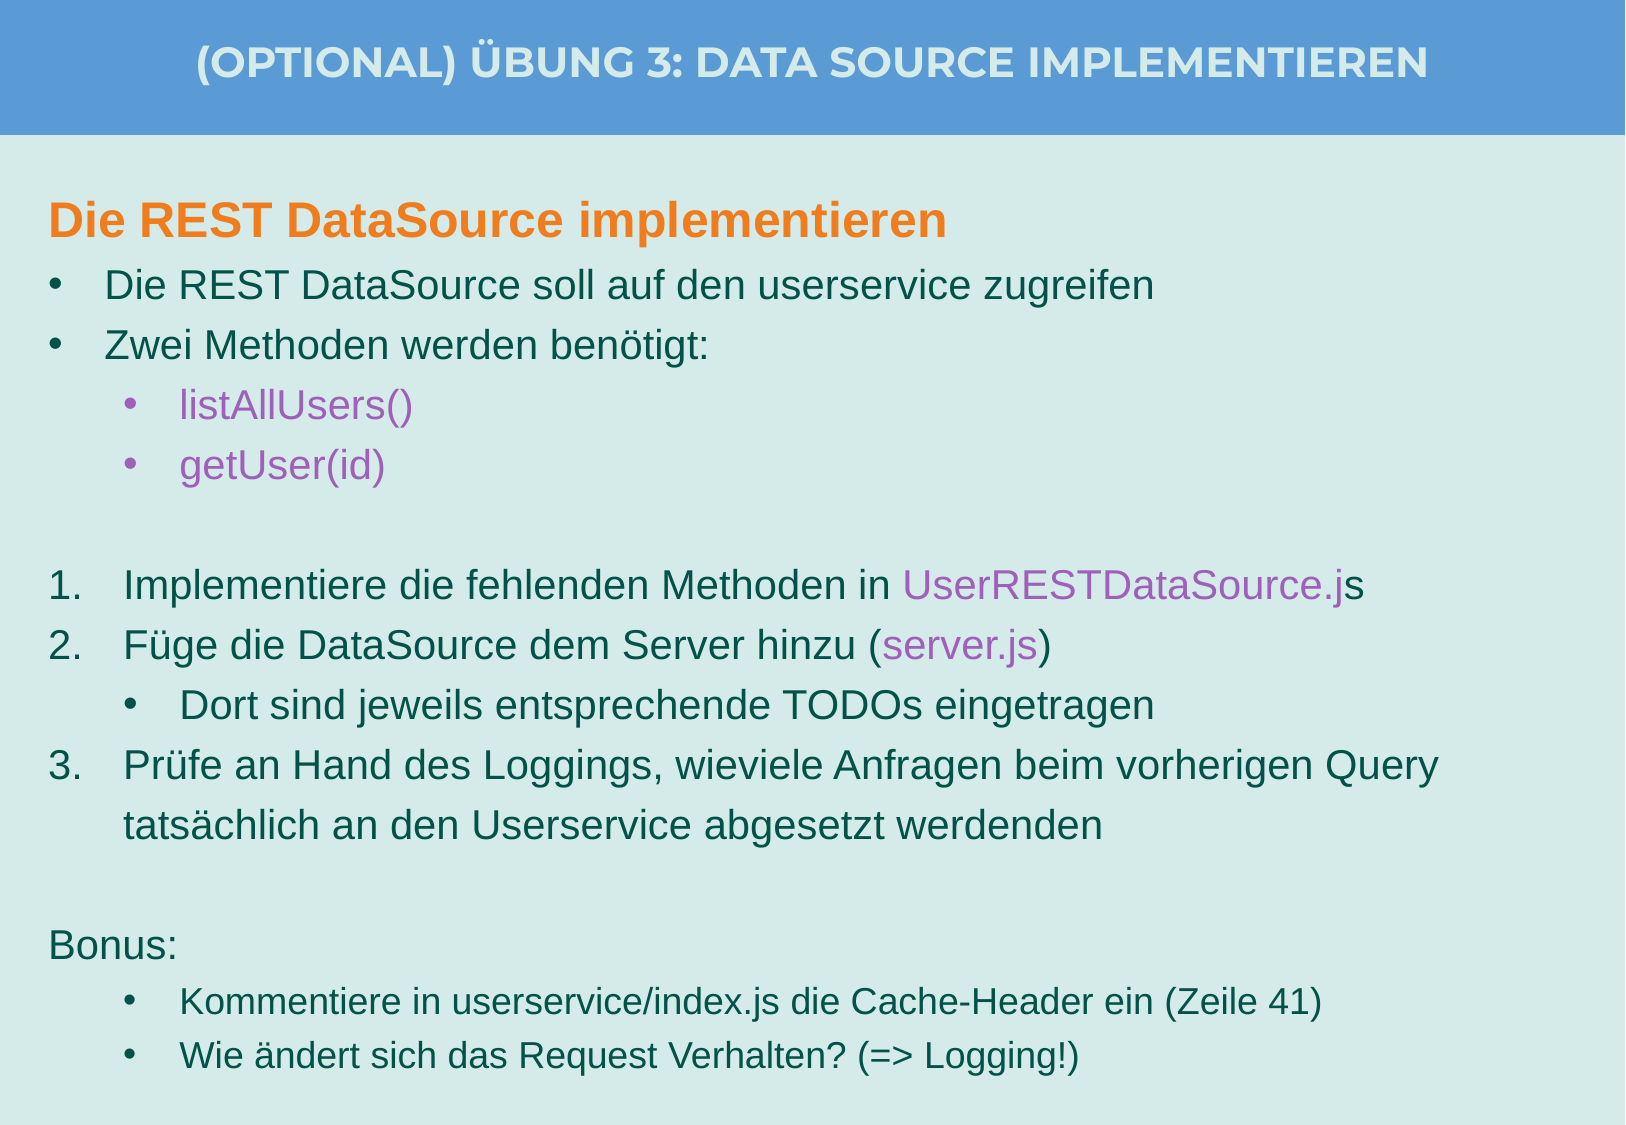

# (optional) Übung 3: Data Source implementieren
Die REST DataSource implementieren
Die REST DataSource soll auf den userservice zugreifen
Zwei Methoden werden benötigt:
listAllUsers()
getUser(id)

Implementiere die fehlenden Methoden in UserRESTDataSource.js
Füge die DataSource dem Server hinzu (server.js)
Dort sind jeweils entsprechende TODOs eingetragen
Prüfe an Hand des Loggings, wieviele Anfragen beim vorherigen Query tatsächlich an den Userservice abgesetzt werdenden

Bonus:
Kommentiere in userservice/index.js die Cache-Header ein (Zeile 41)
Wie ändert sich das Request Verhalten? (=> Logging!)